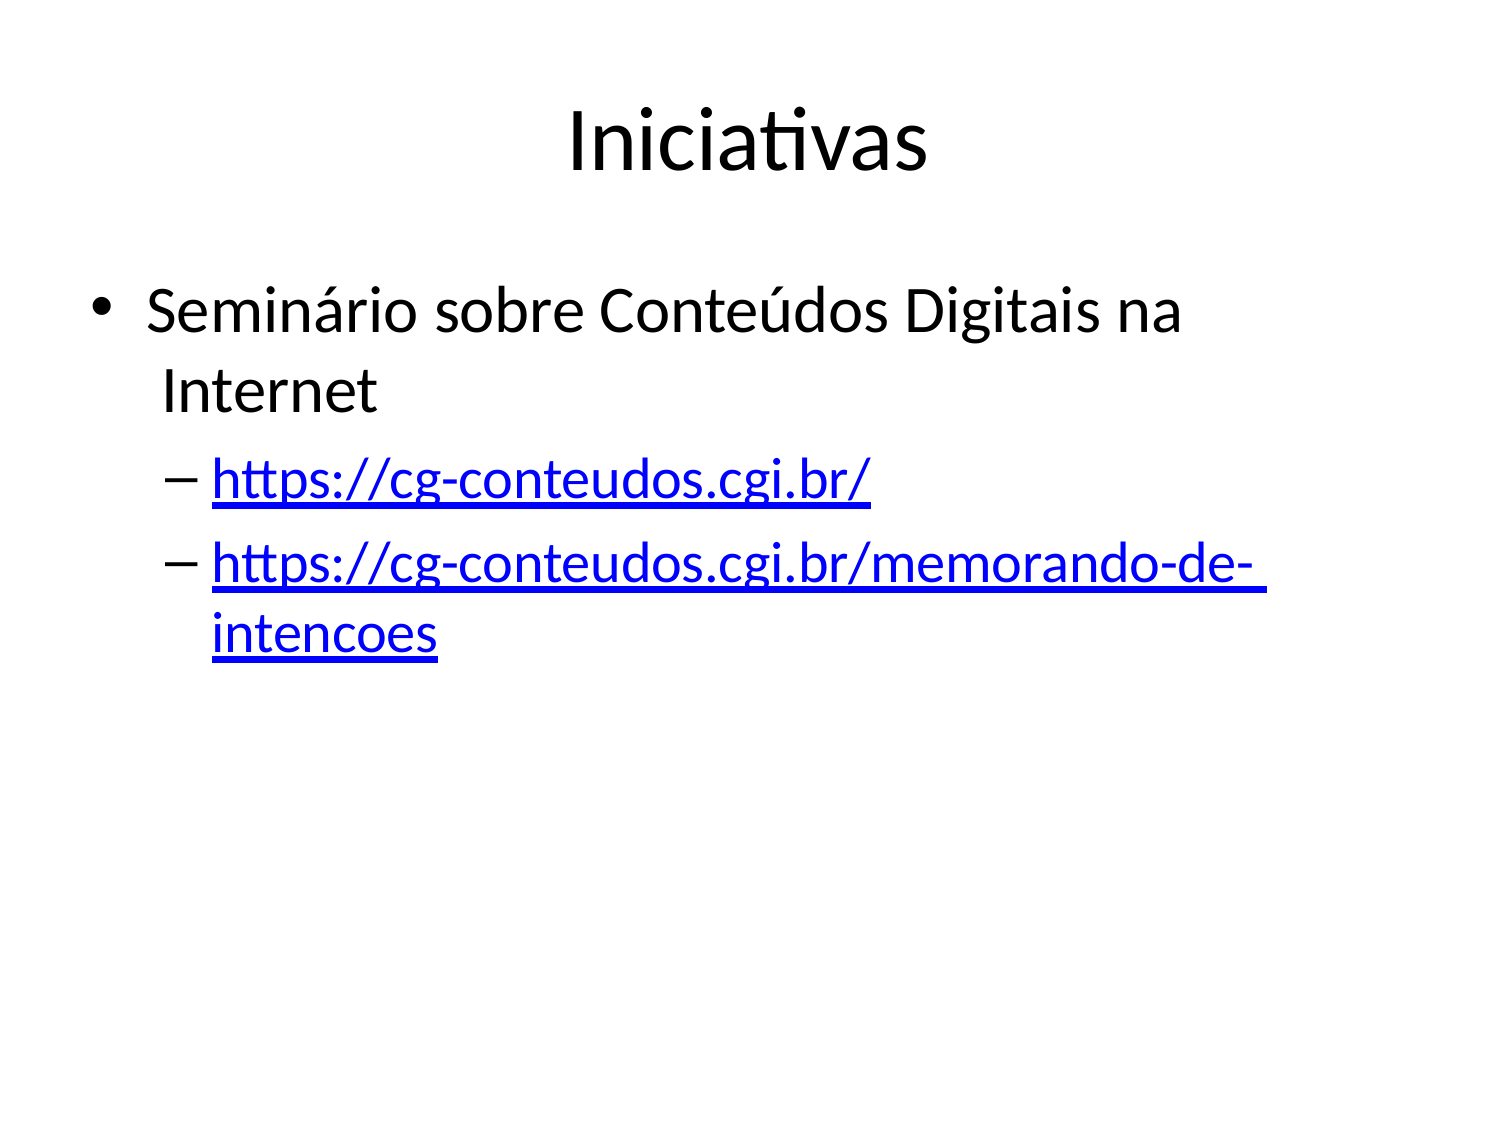

# Iniciativas
Seminário sobre Conteúdos Digitais na  Internet
https://cg-conteudos.cgi.br/
https://cg-conteudos.cgi.br/memorando-de-  intencoes